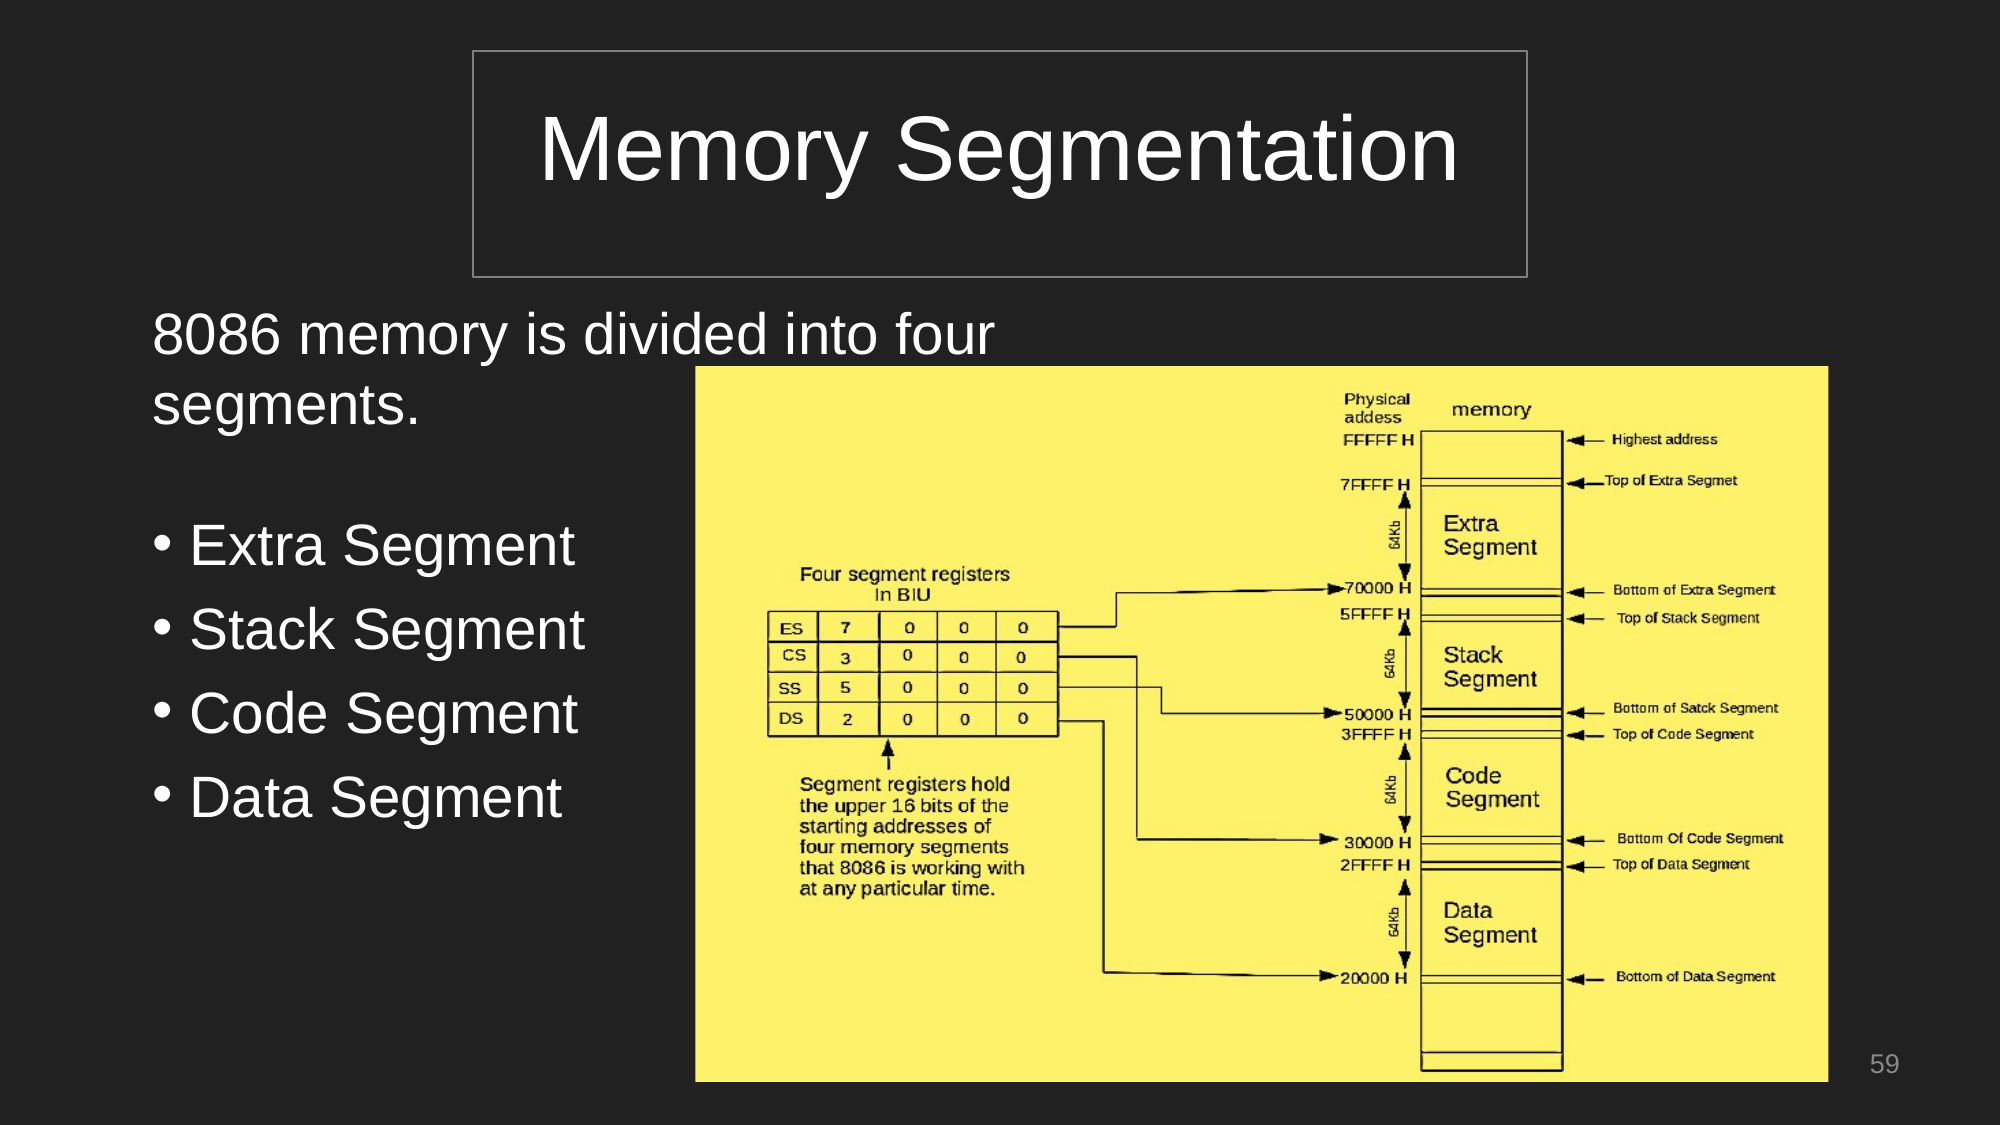

Memory Segmentation
8086 memory is divided into four segments.

Extra Segment
Stack Segment
Code Segment
Data Segment

59